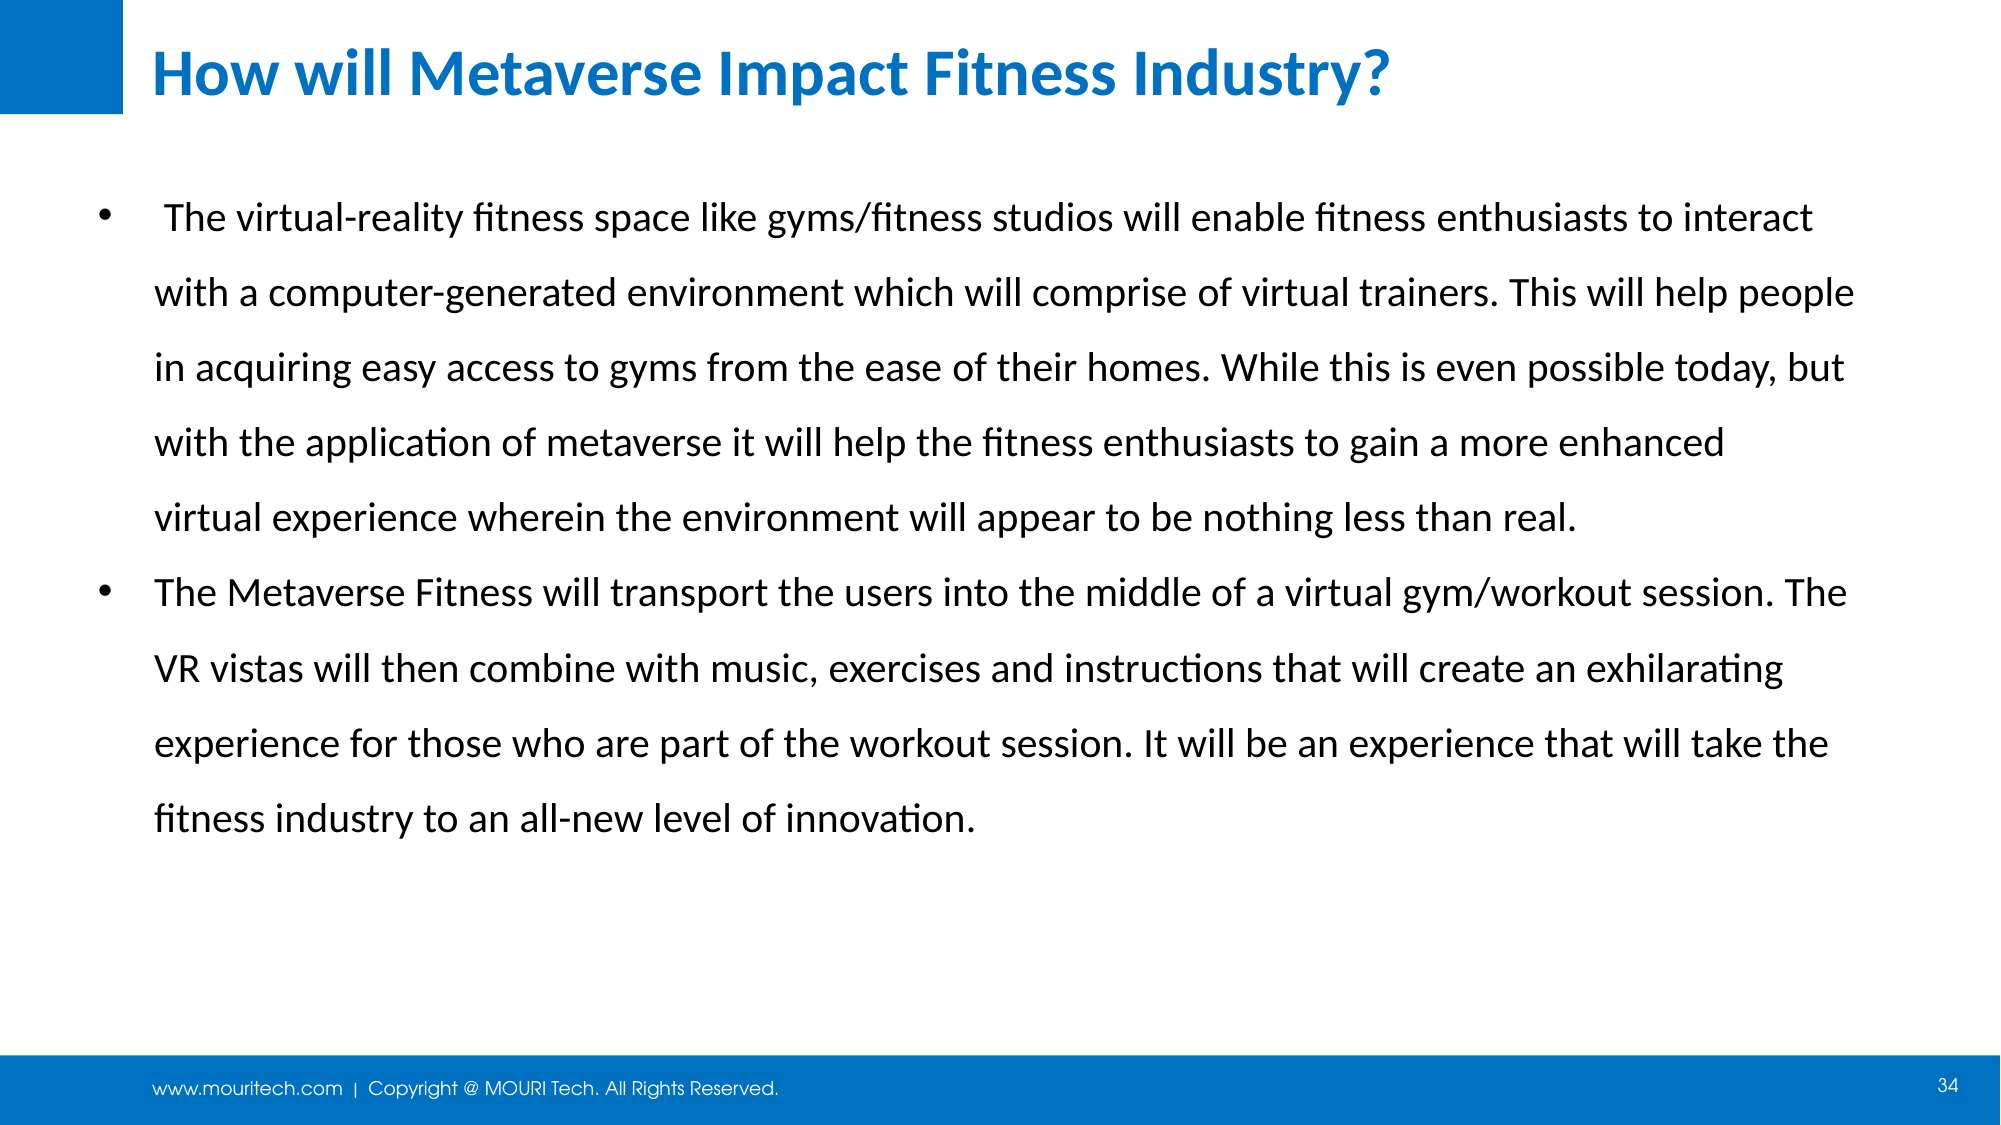

# How will Metaverse Impact Fitness Industry?
 The virtual-reality fitness space like gyms/fitness studios will enable fitness enthusiasts to interact with a computer-generated environment which will comprise of virtual trainers. This will help people in acquiring easy access to gyms from the ease of their homes. While this is even possible today, but with the application of metaverse it will help the fitness enthusiasts to gain a more enhanced virtual experience wherein the environment will appear to be nothing less than real.
The Metaverse Fitness will transport the users into the middle of a virtual gym/workout session. The VR vistas will then combine with music, exercises and instructions that will create an exhilarating experience for those who are part of the workout session. It will be an experience that will take the fitness industry to an all-new level of innovation.